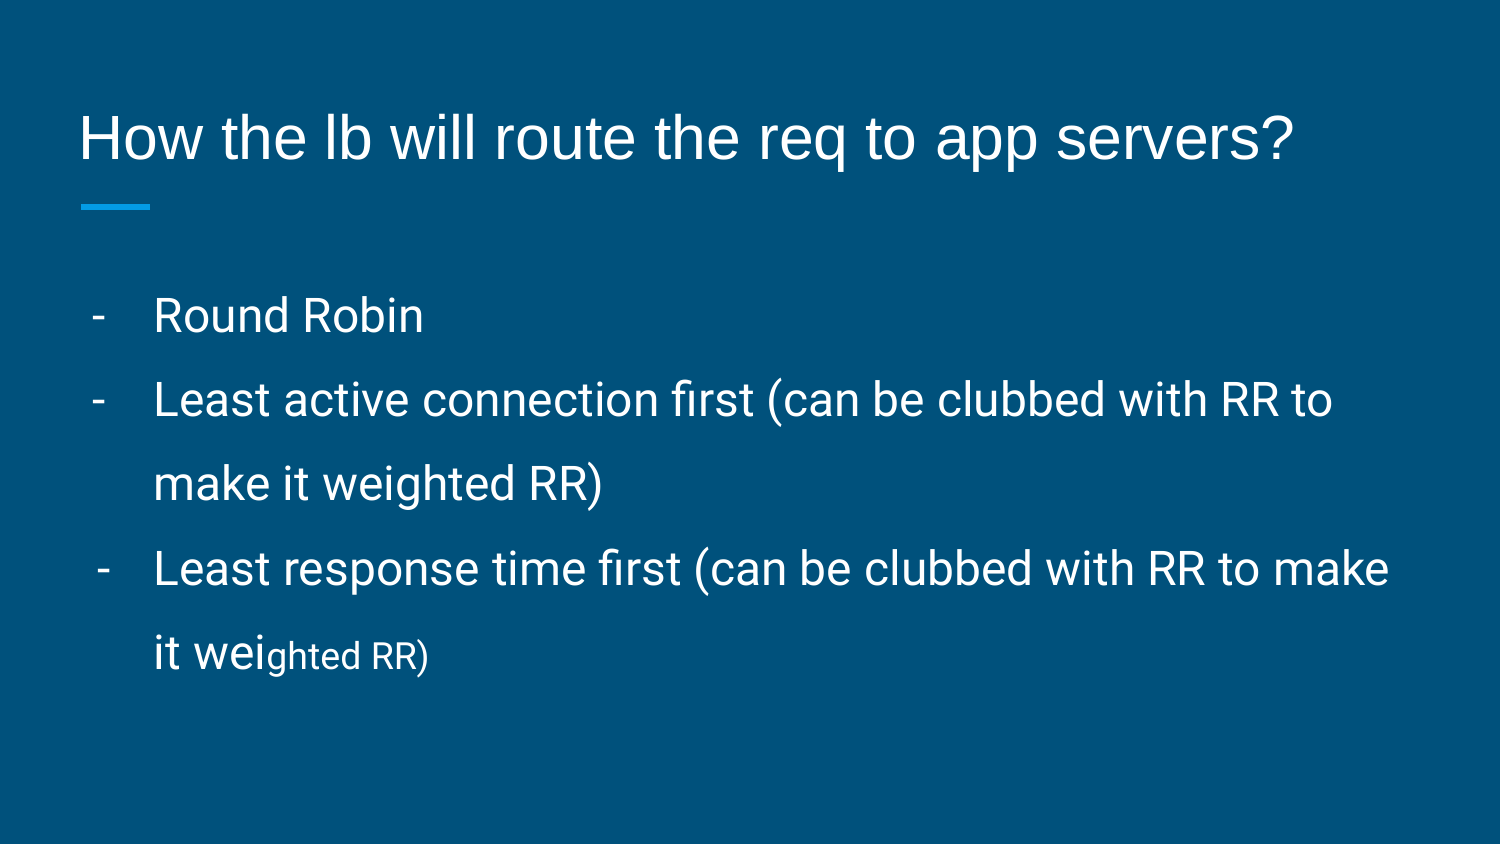

# How the lb will route the req to app servers?
Round Robin
Least active connection first (can be clubbed with RR to make it weighted RR)
Least response time first (can be clubbed with RR to make it weighted RR)